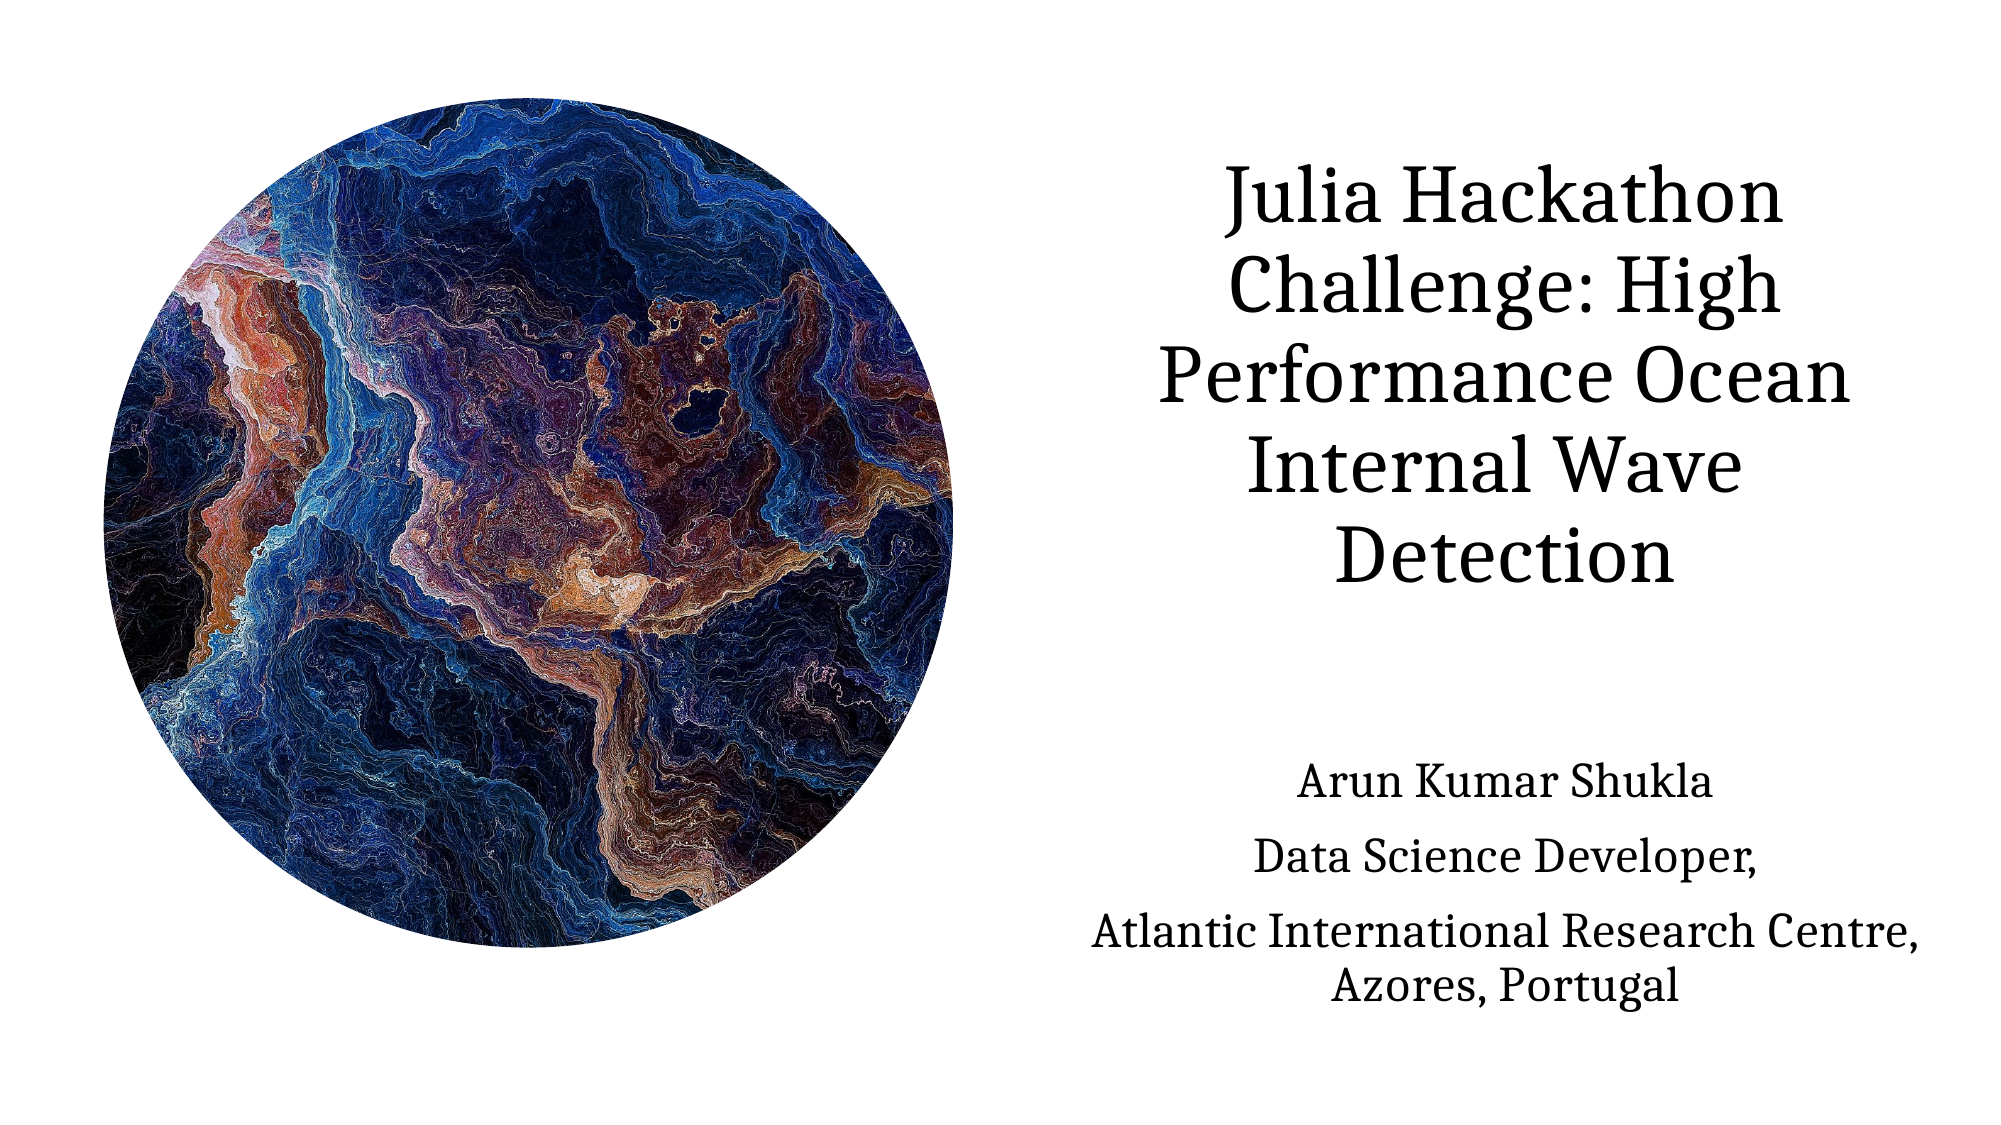

# Julia Hackathon Challenge: High Performance Ocean Internal Wave Detection

Arun Kumar Shukla
Data Science Developer,
Atlantic International Research Centre, Azores, Portugal